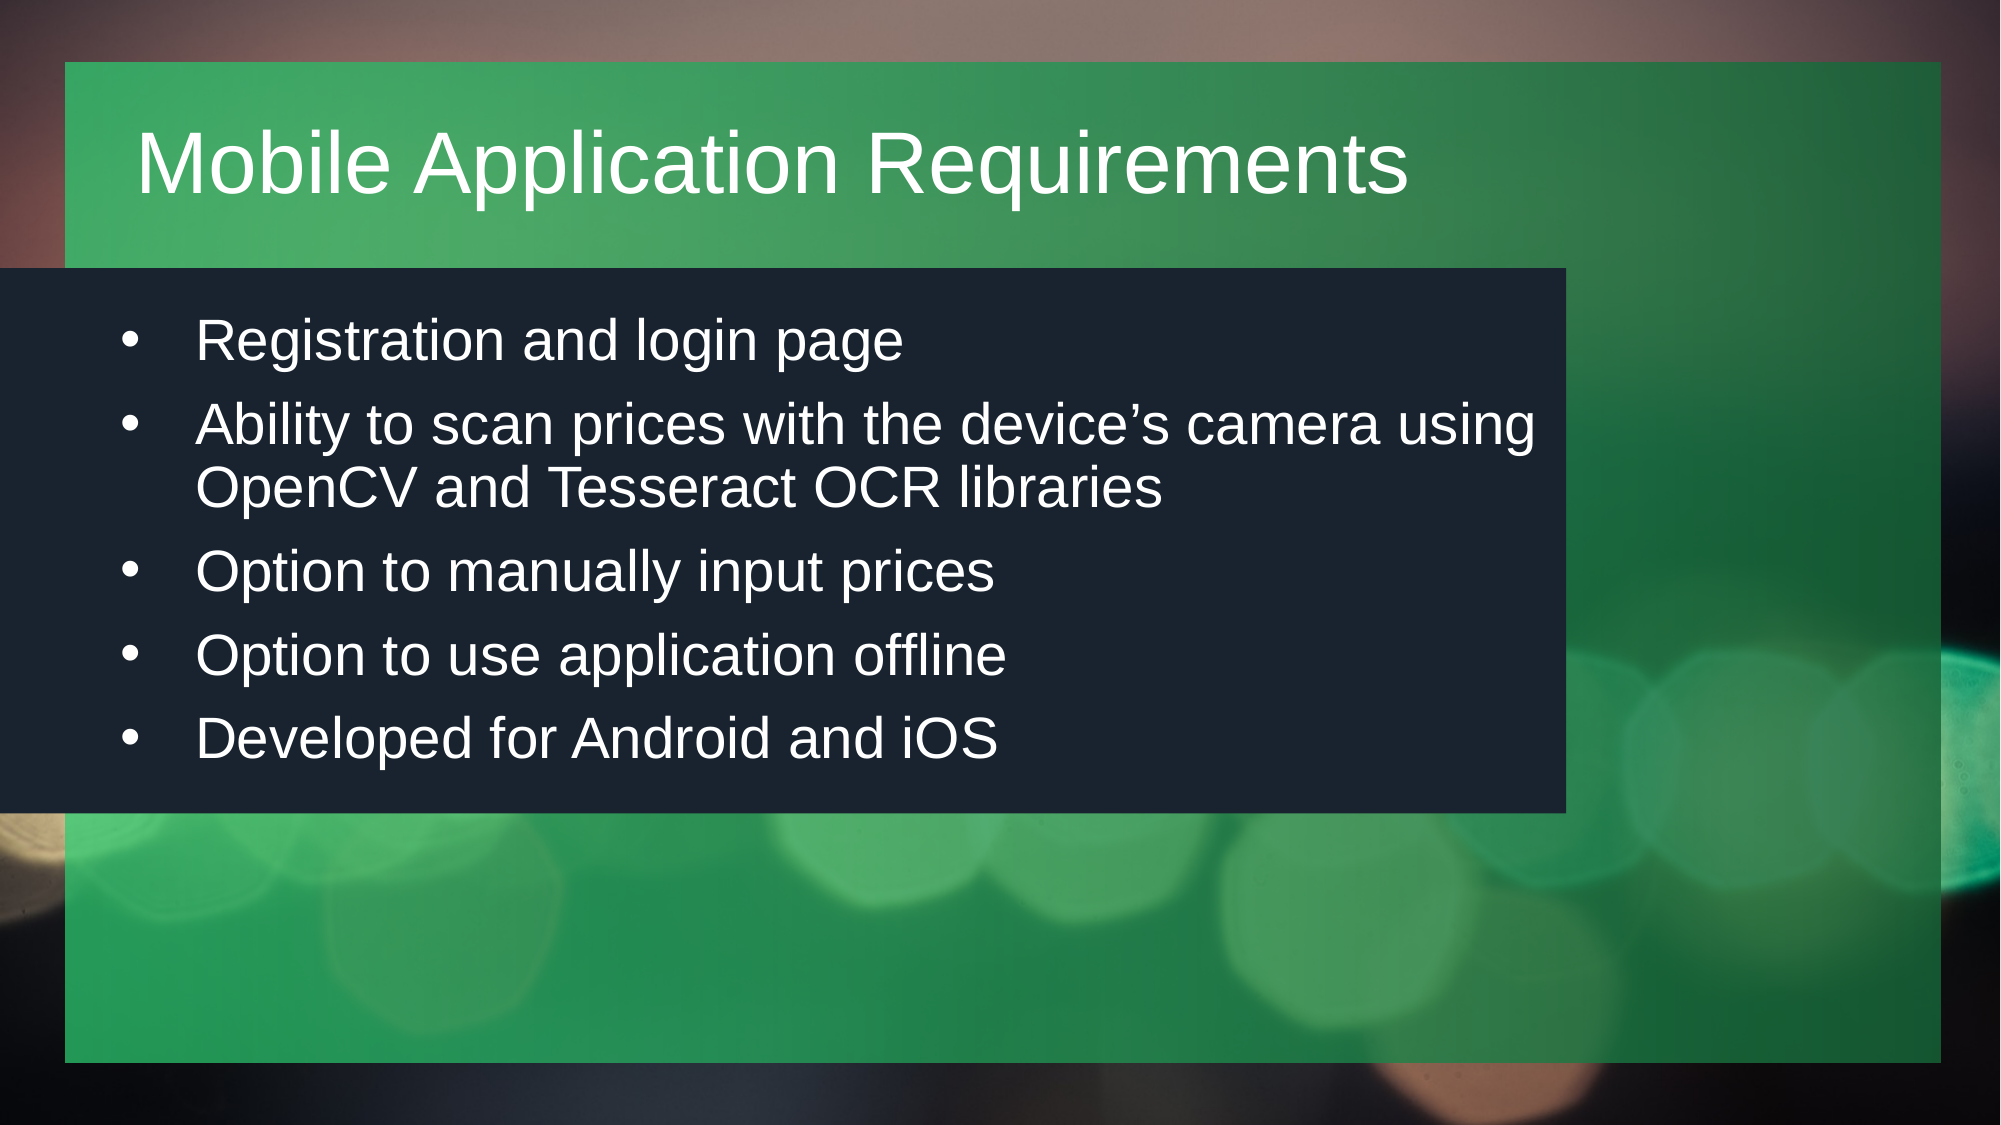

# Mobile Application Requirements
Registration and login page
Ability to scan prices with the device’s camera using OpenCV and Tesseract OCR libraries
Option to manually input prices
Option to use application offline
Developed for Android and iOS